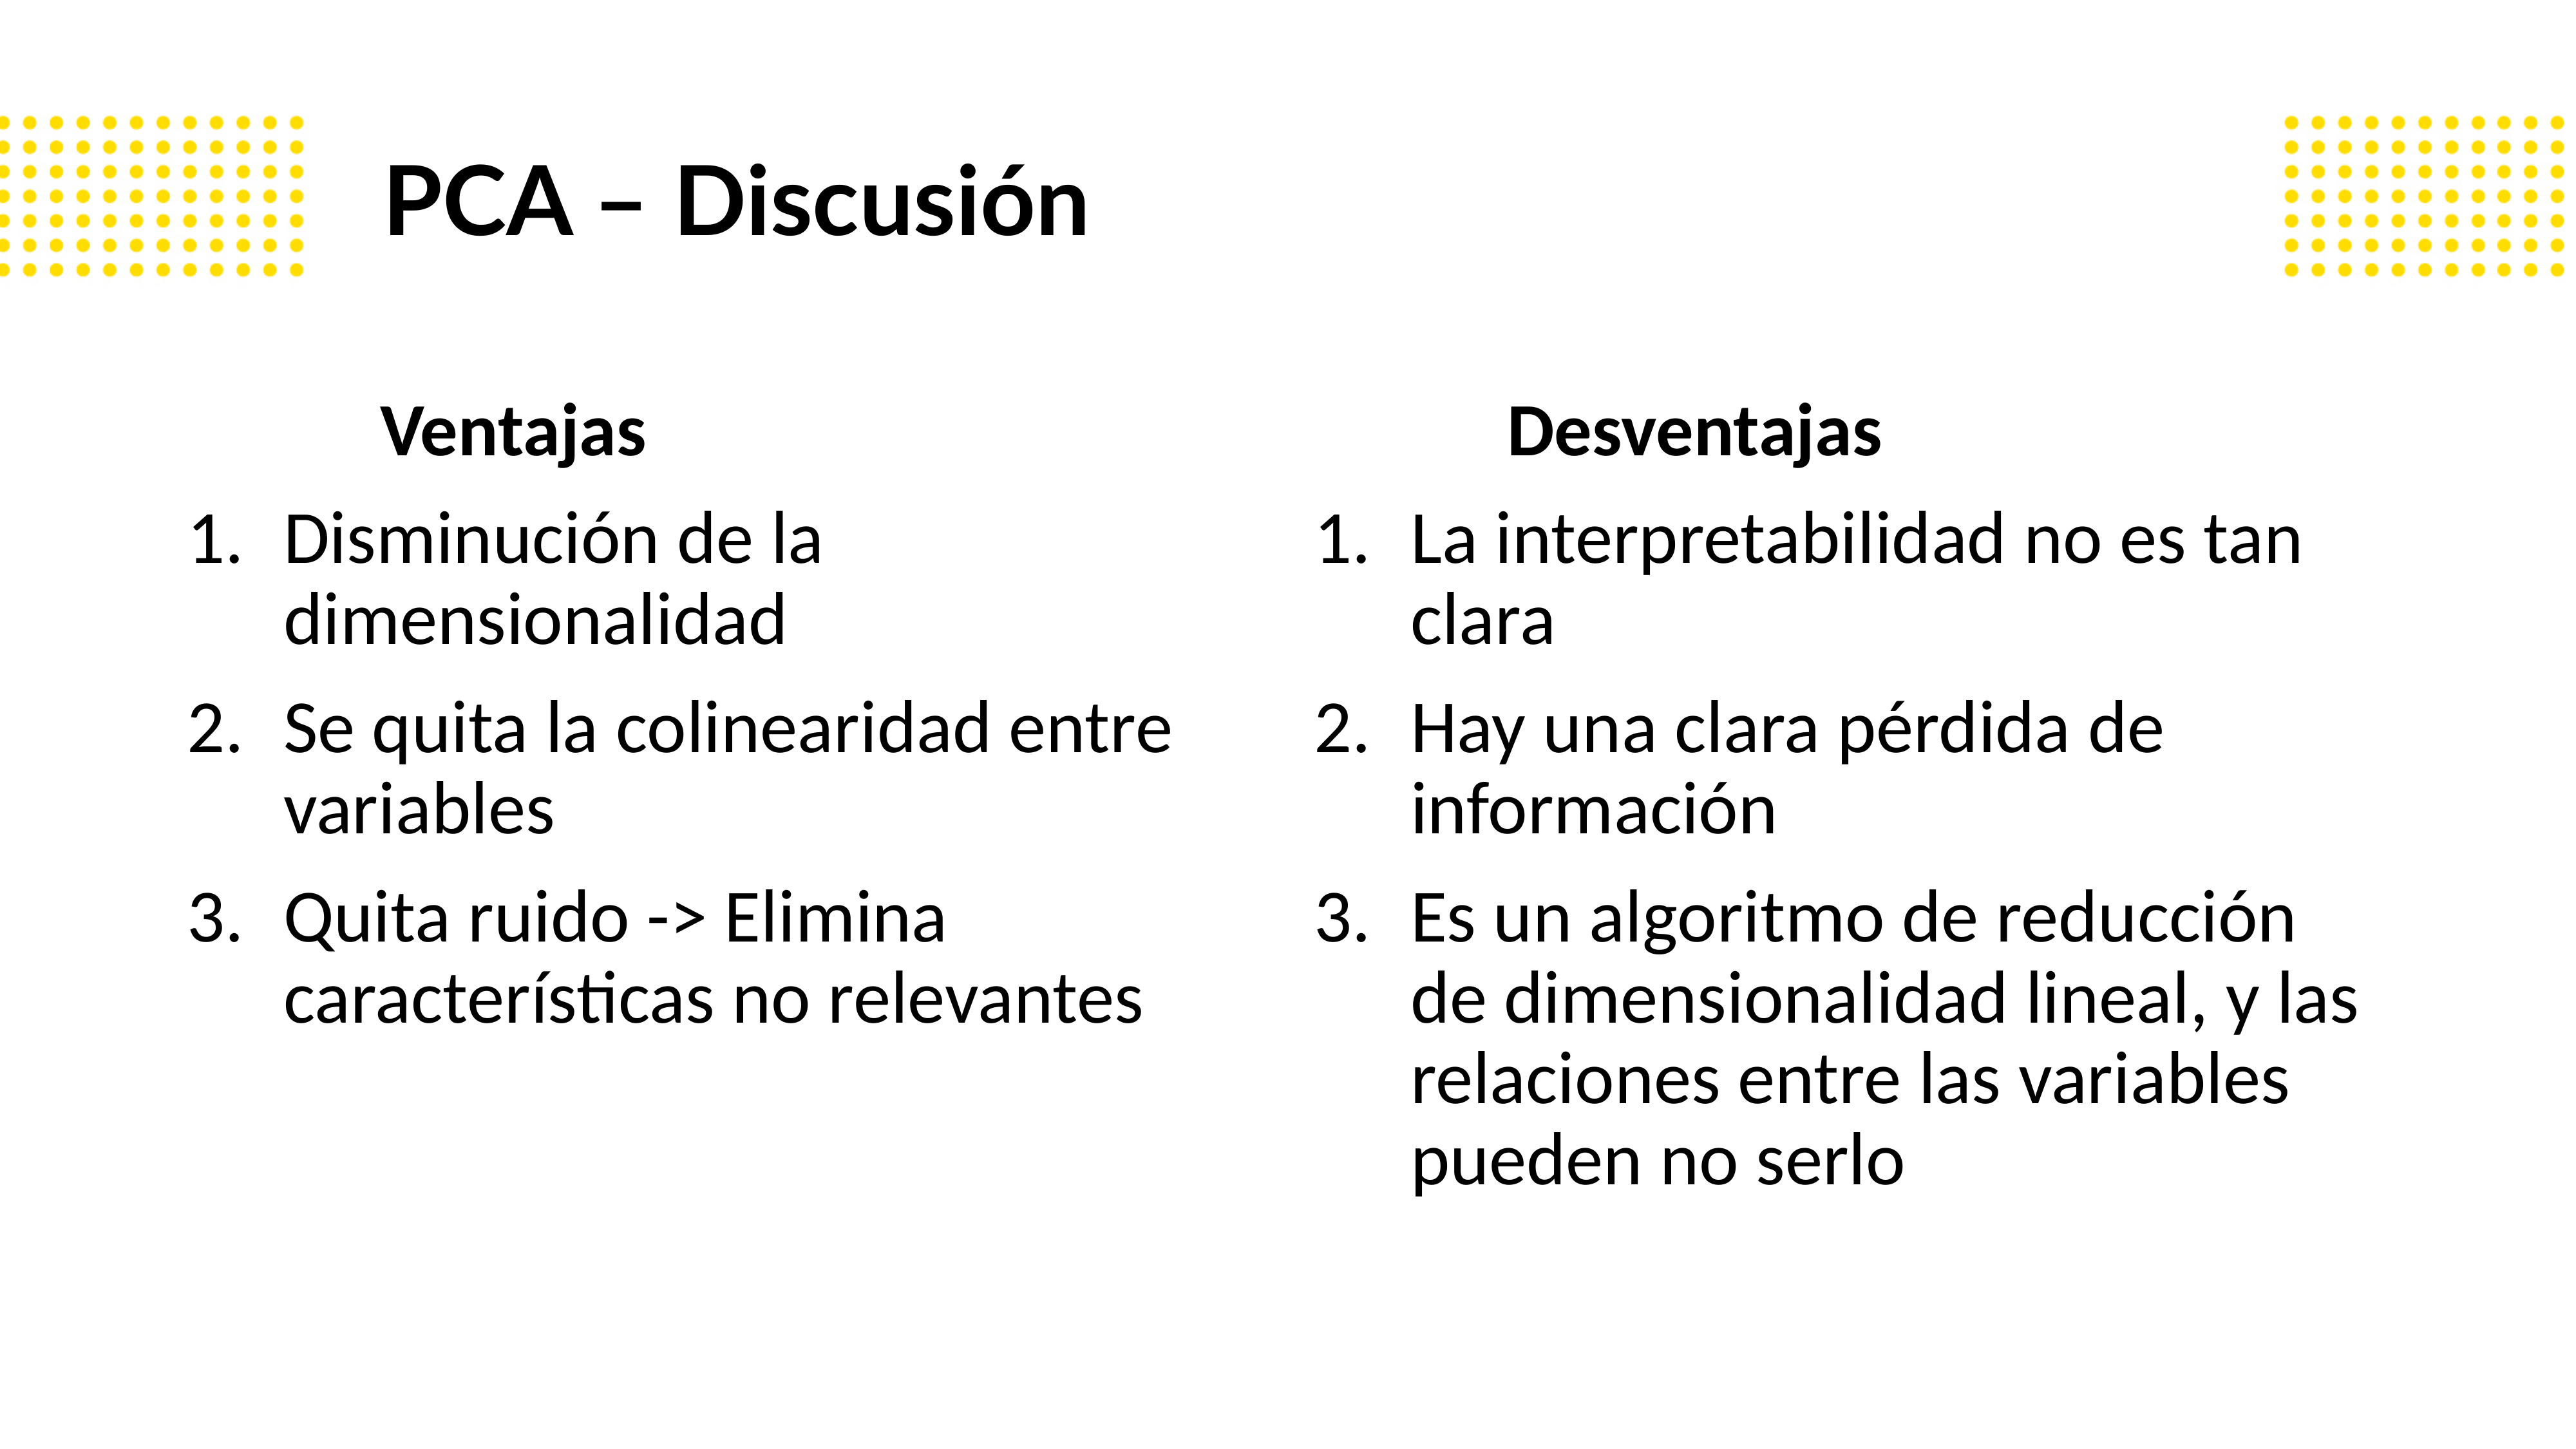

PCA – Discusión
		Ventajas
Disminución de la dimensionalidad
Se quita la colinearidad entre variables
Quita ruido -> Elimina características no relevantes
		Desventajas
La interpretabilidad no es tan clara
Hay una clara pérdida de información
Es un algoritmo de reducción de dimensionalidad lineal, y las relaciones entre las variables pueden no serlo